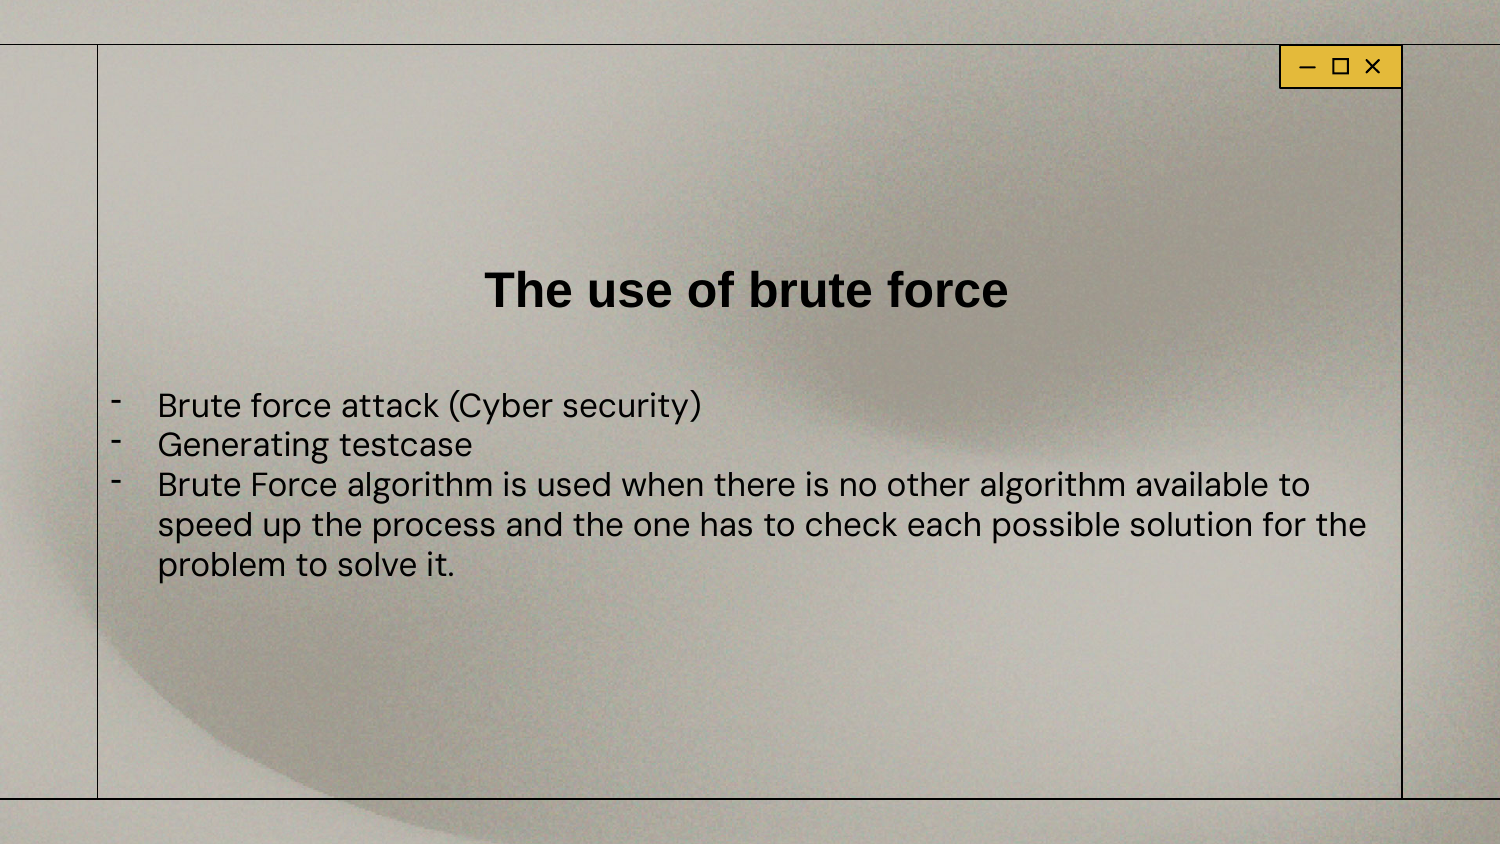

The use of brute force
Brute force attack (Cyber security)
Generating testcase
Brute Force algorithm is used when there is no other algorithm available to speed up the process and the one has to check each possible solution for the problem to solve it.